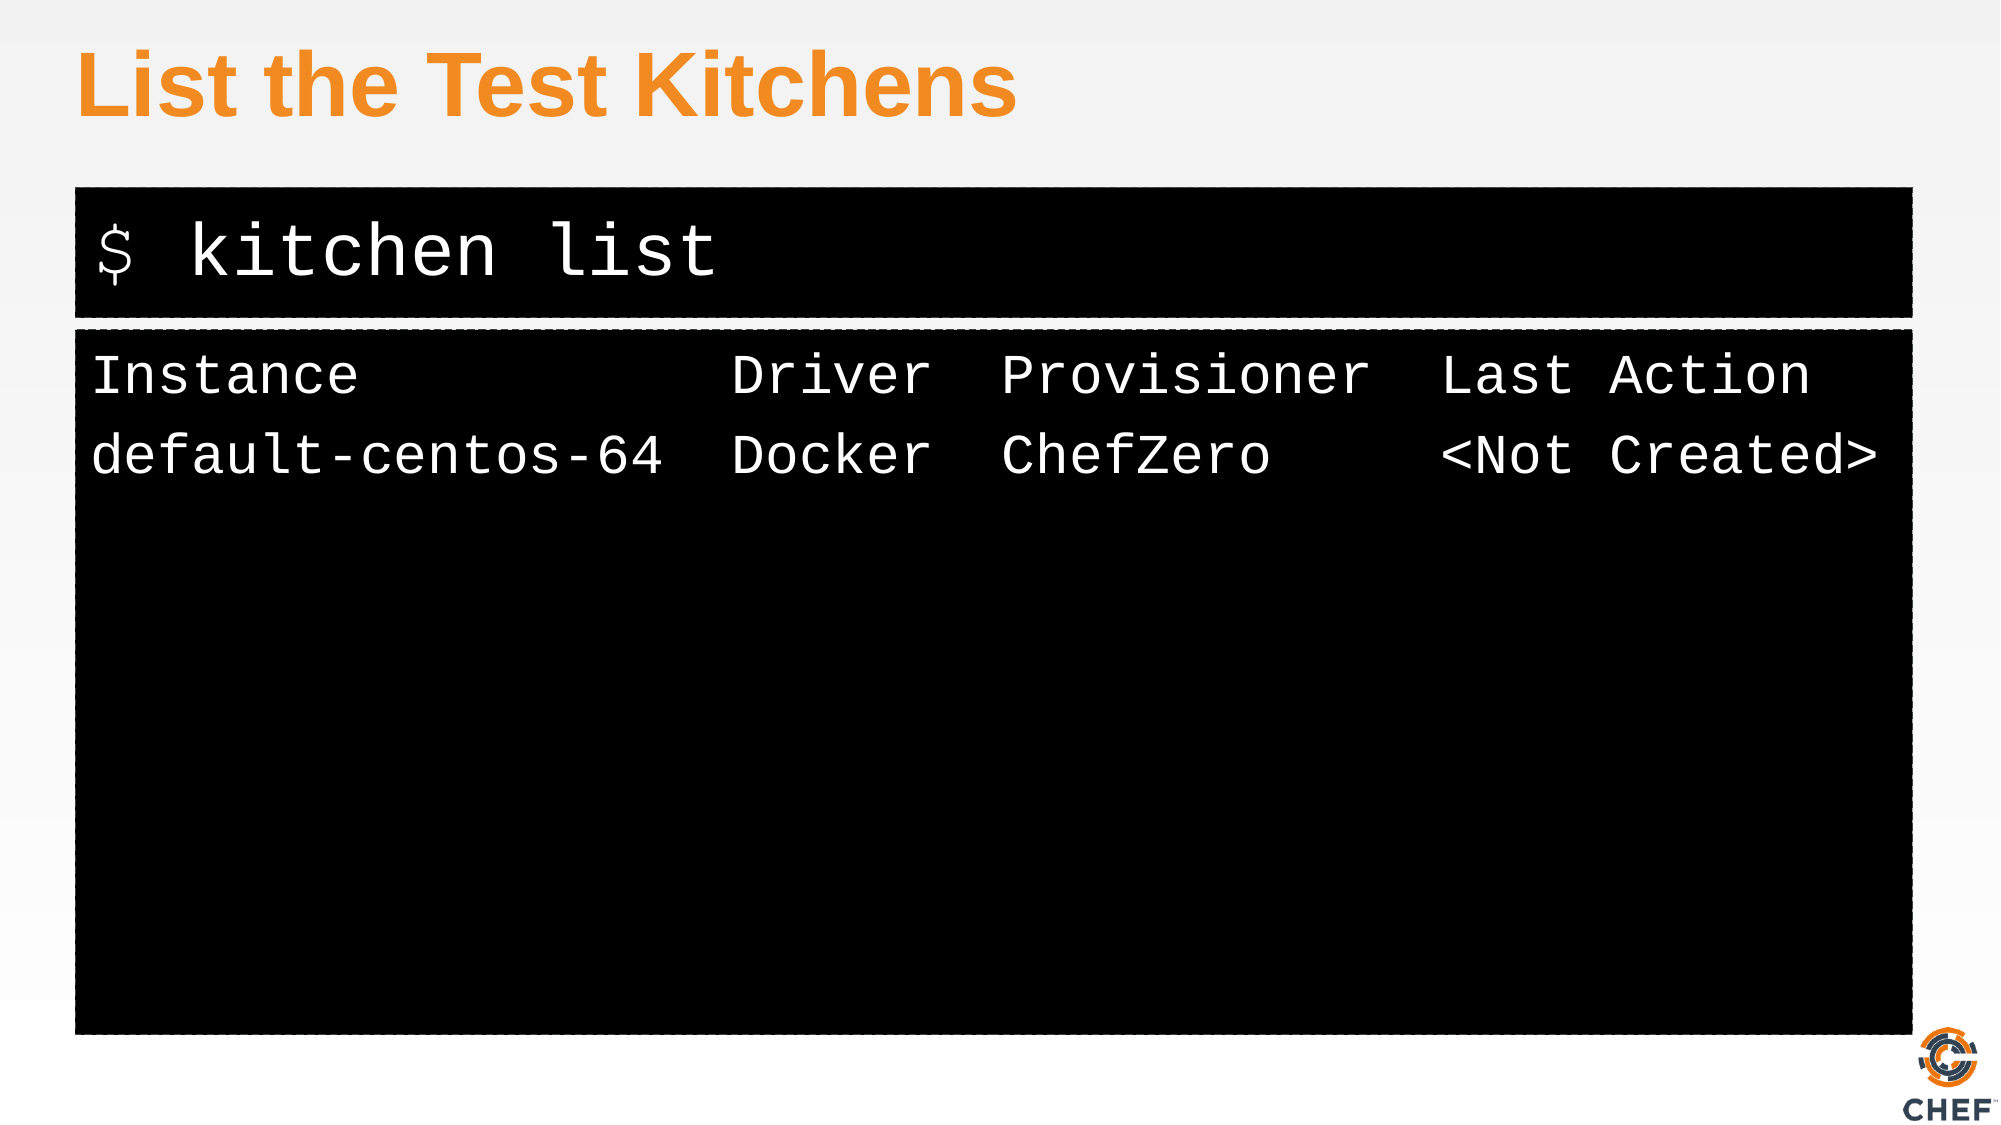

# List the Test Kitchens
kitchen list
Instance           Driver  Provisioner  Last Action
default-centos-64  Docker  ChefZero     <Not Created>